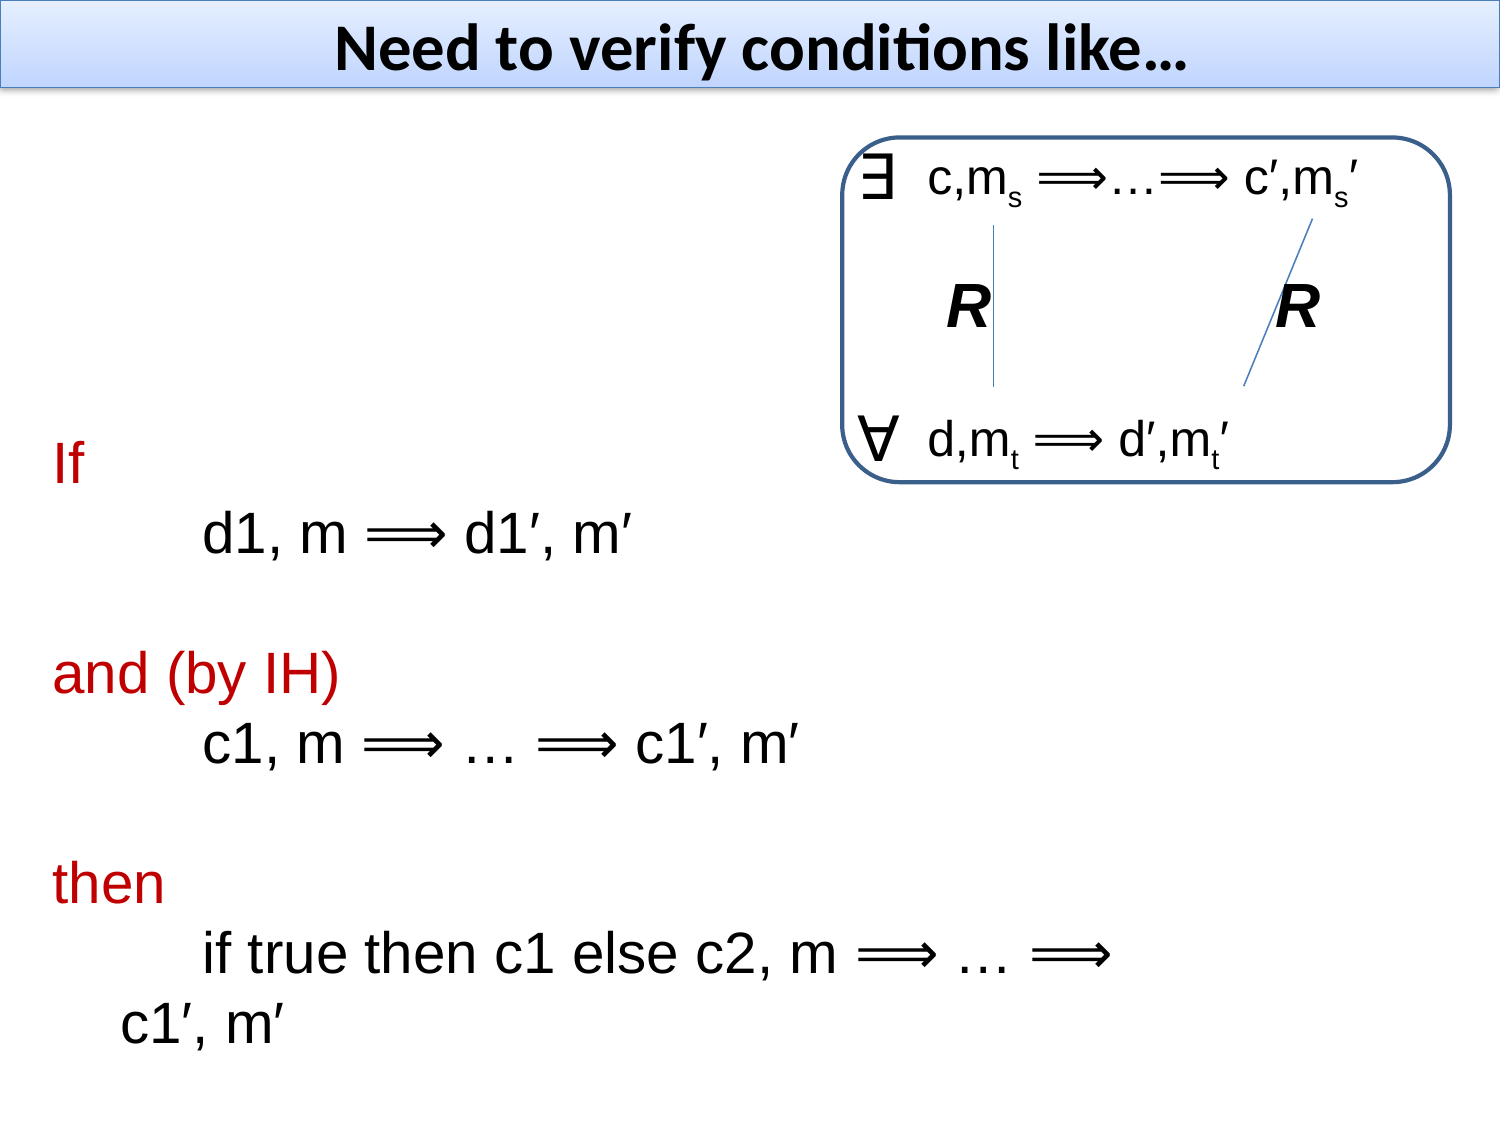

# Need to verify conditions like…
∃

If
	d1, m ⟹ d1′, m′

and (by IH)
	c1, m ⟹ … ⟹ c1′, m′

then
 	if true then c1 else c2, m ⟹ … ⟹
     c1′, m′

c,ms ⟹…⟹ c′,ms′
R
R
∀
d,mt ⟹ d′,mt′